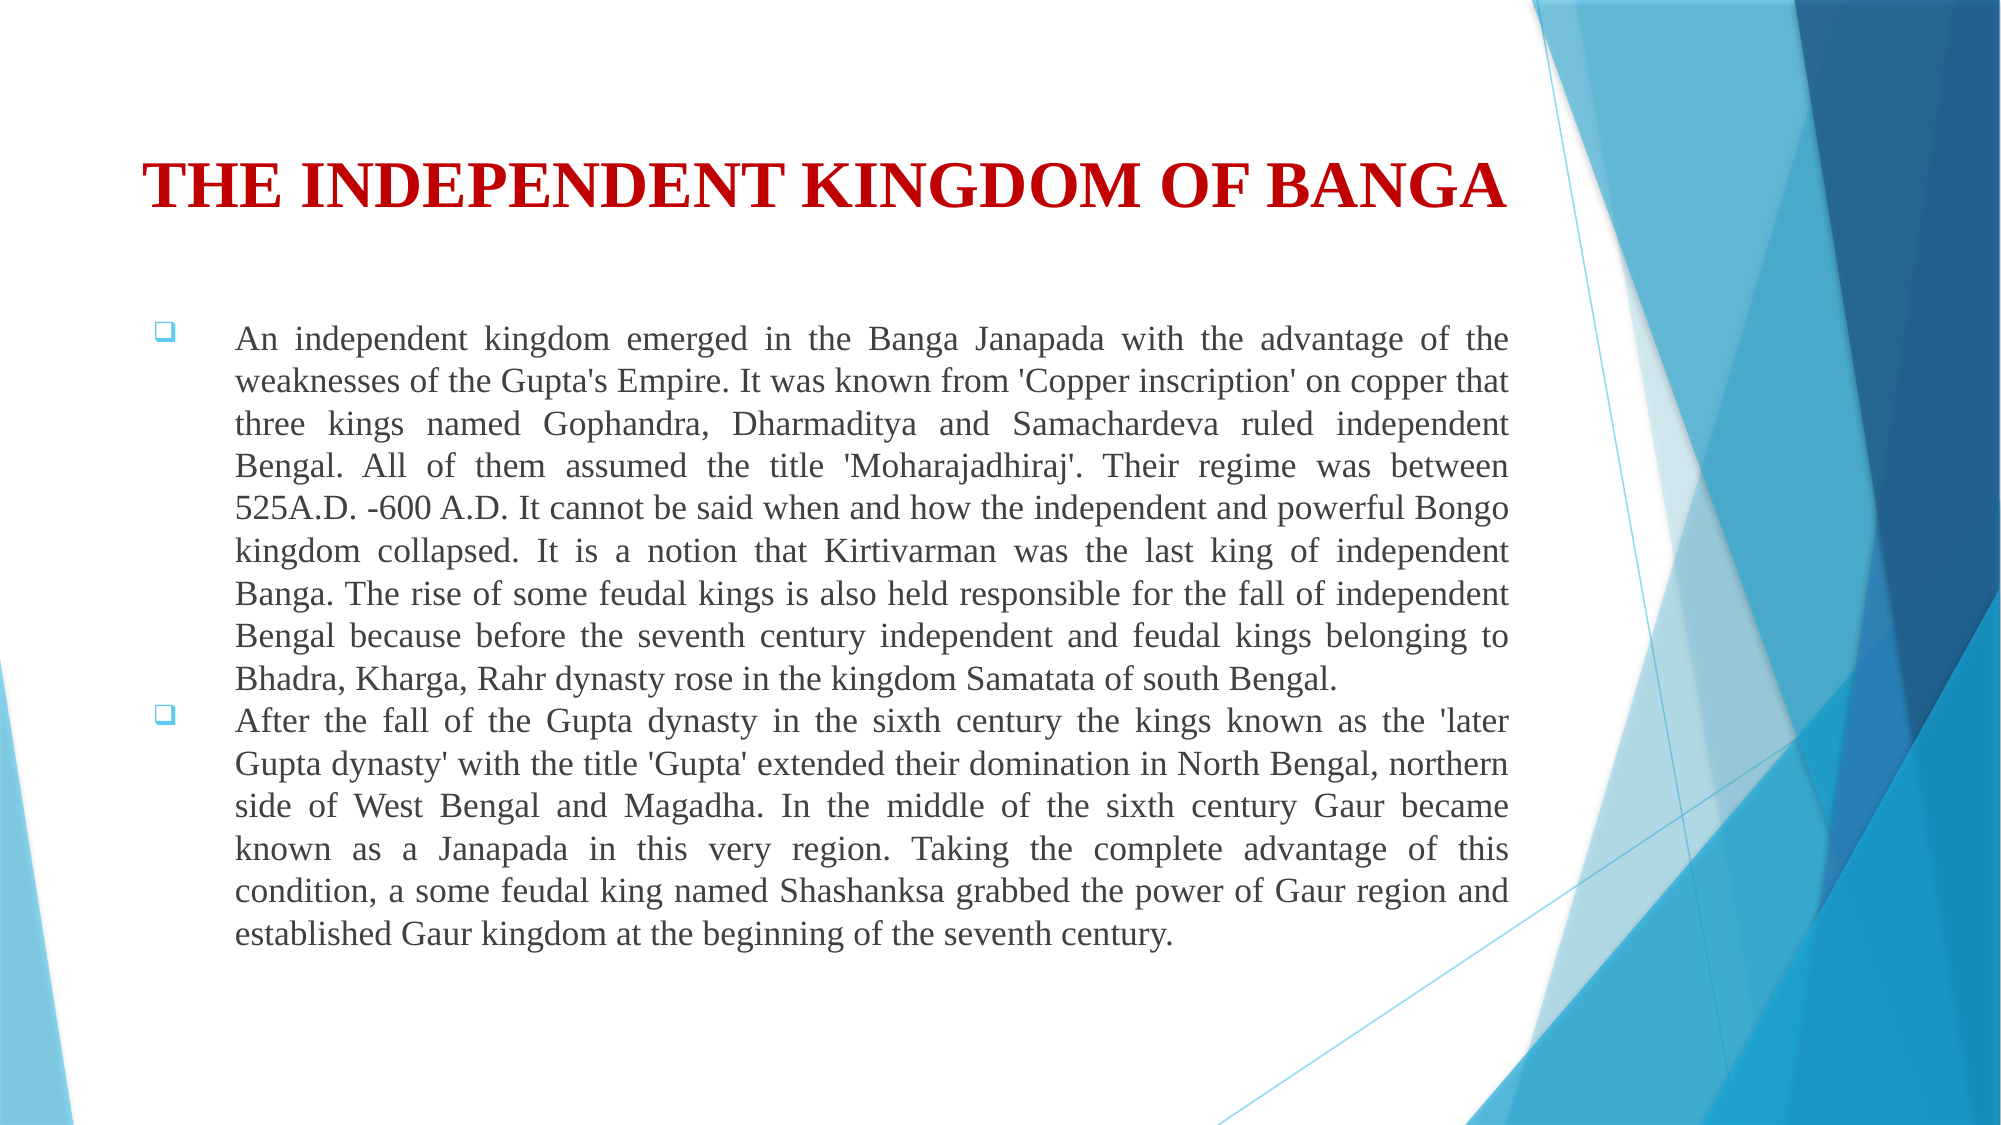

# THE INDEPENDENT KINGDOM OF BANGA
An independent kingdom emerged in the Banga Janapada with the advantage of the weaknesses of the Gupta's Empire. It was known from 'Copper inscription' on copper that three kings named Gophandra, Dharmaditya and Samachardeva ruled independent Bengal. All of them assumed the title 'Moharajadhiraj'. Their regime was between 525A.D. -600 A.D. It cannot be said when and how the independent and powerful Bongo kingdom collapsed. It is a notion that Kirtivarman was the last king of independent Banga. The rise of some feudal kings is also held responsible for the fall of independent Bengal because before the seventh century independent and feudal kings belonging to Bhadra, Kharga, Rahr dynasty rose in the kingdom Samatata of south Bengal.
After the fall of the Gupta dynasty in the sixth century the kings known as the 'later Gupta dynasty' with the title 'Gupta' extended their domination in North Bengal, northern side of West Bengal and Magadha. In the middle of the sixth century Gaur became known as a Janapada in this very region. Taking the complete advantage of this condition, a some feudal king named Shashanksa grabbed the power of Gaur region and established Gaur kingdom at the beginning of the seventh century.